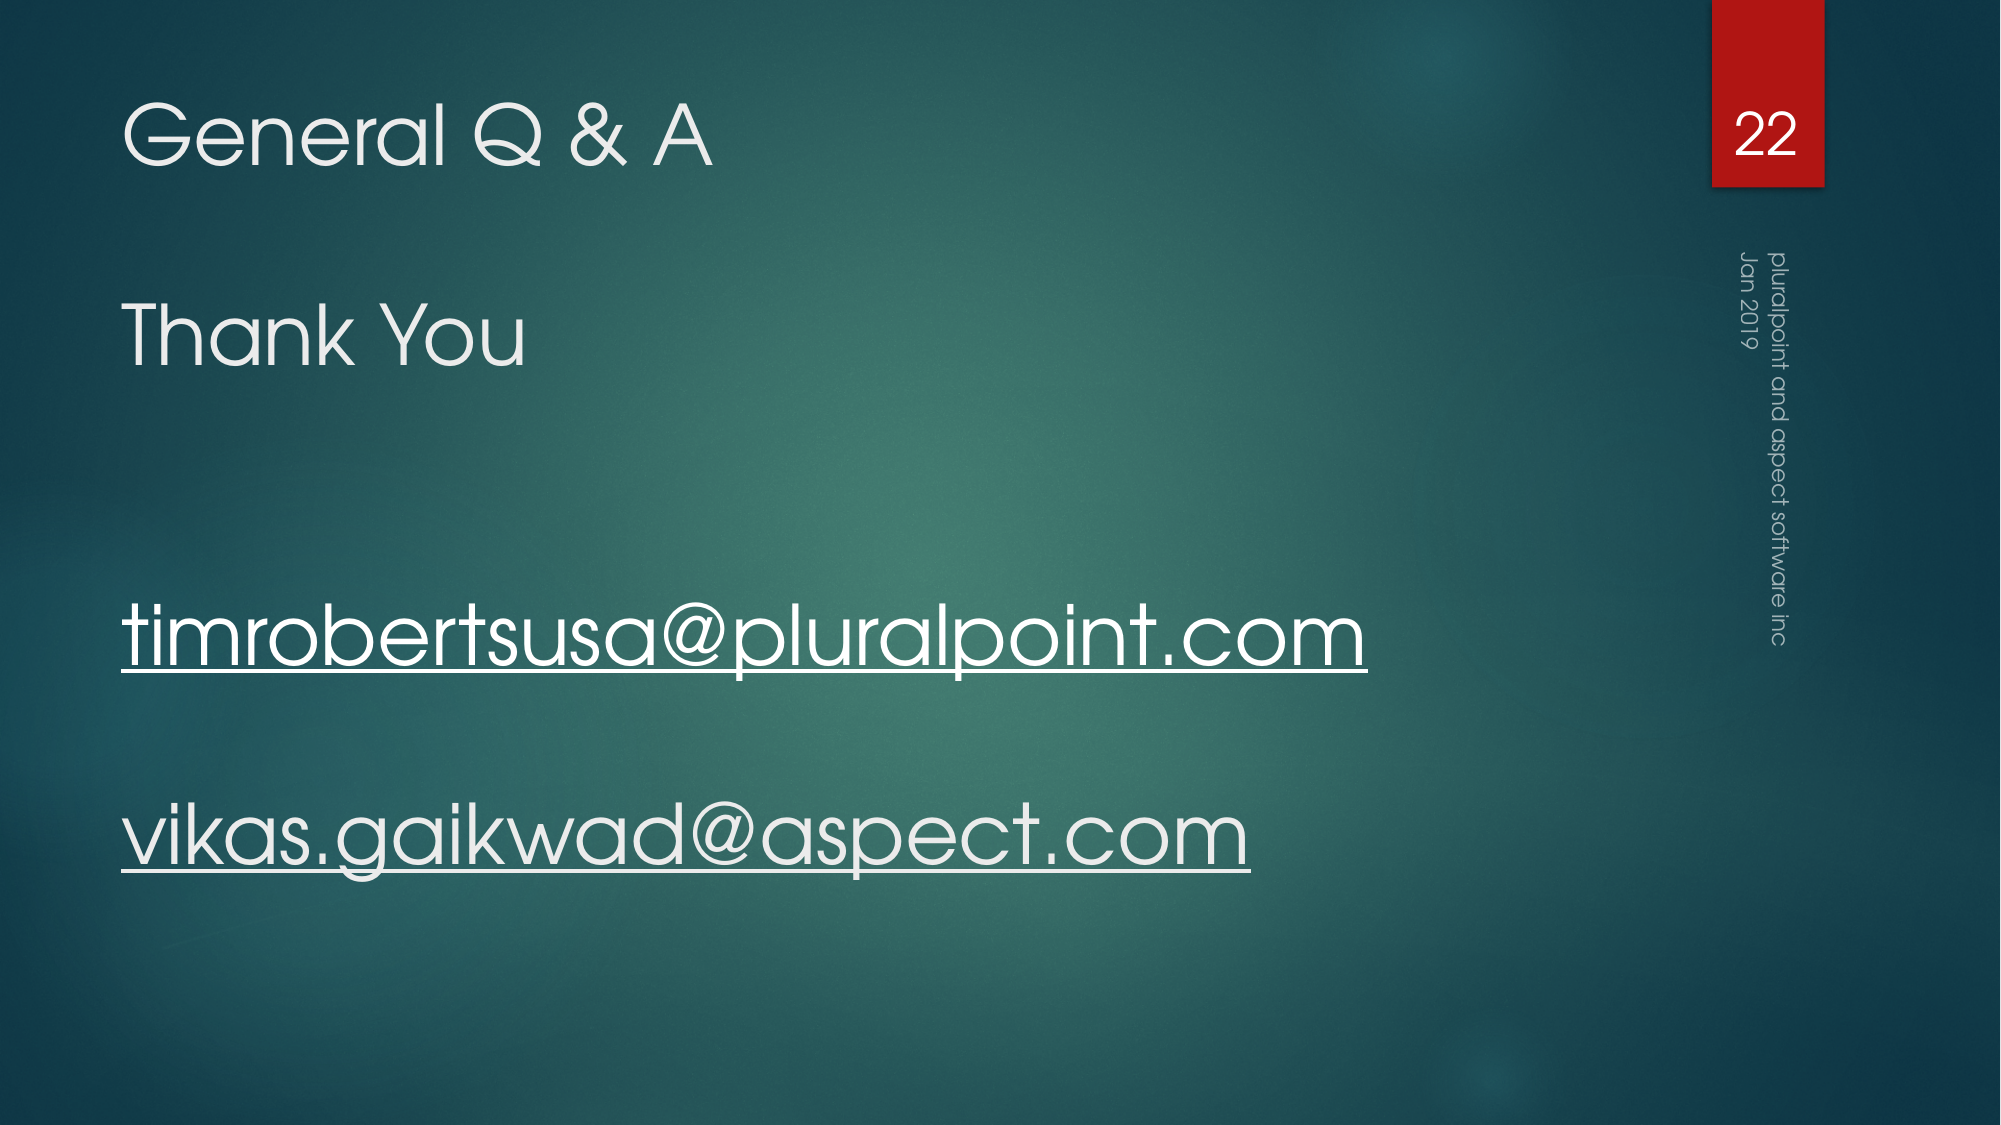

22
# General Q & A Thank You timrobertsusa@pluralpoint.com vikas.gaikwad@aspect.com
Jan 2019
pluralpoint and aspect software inc